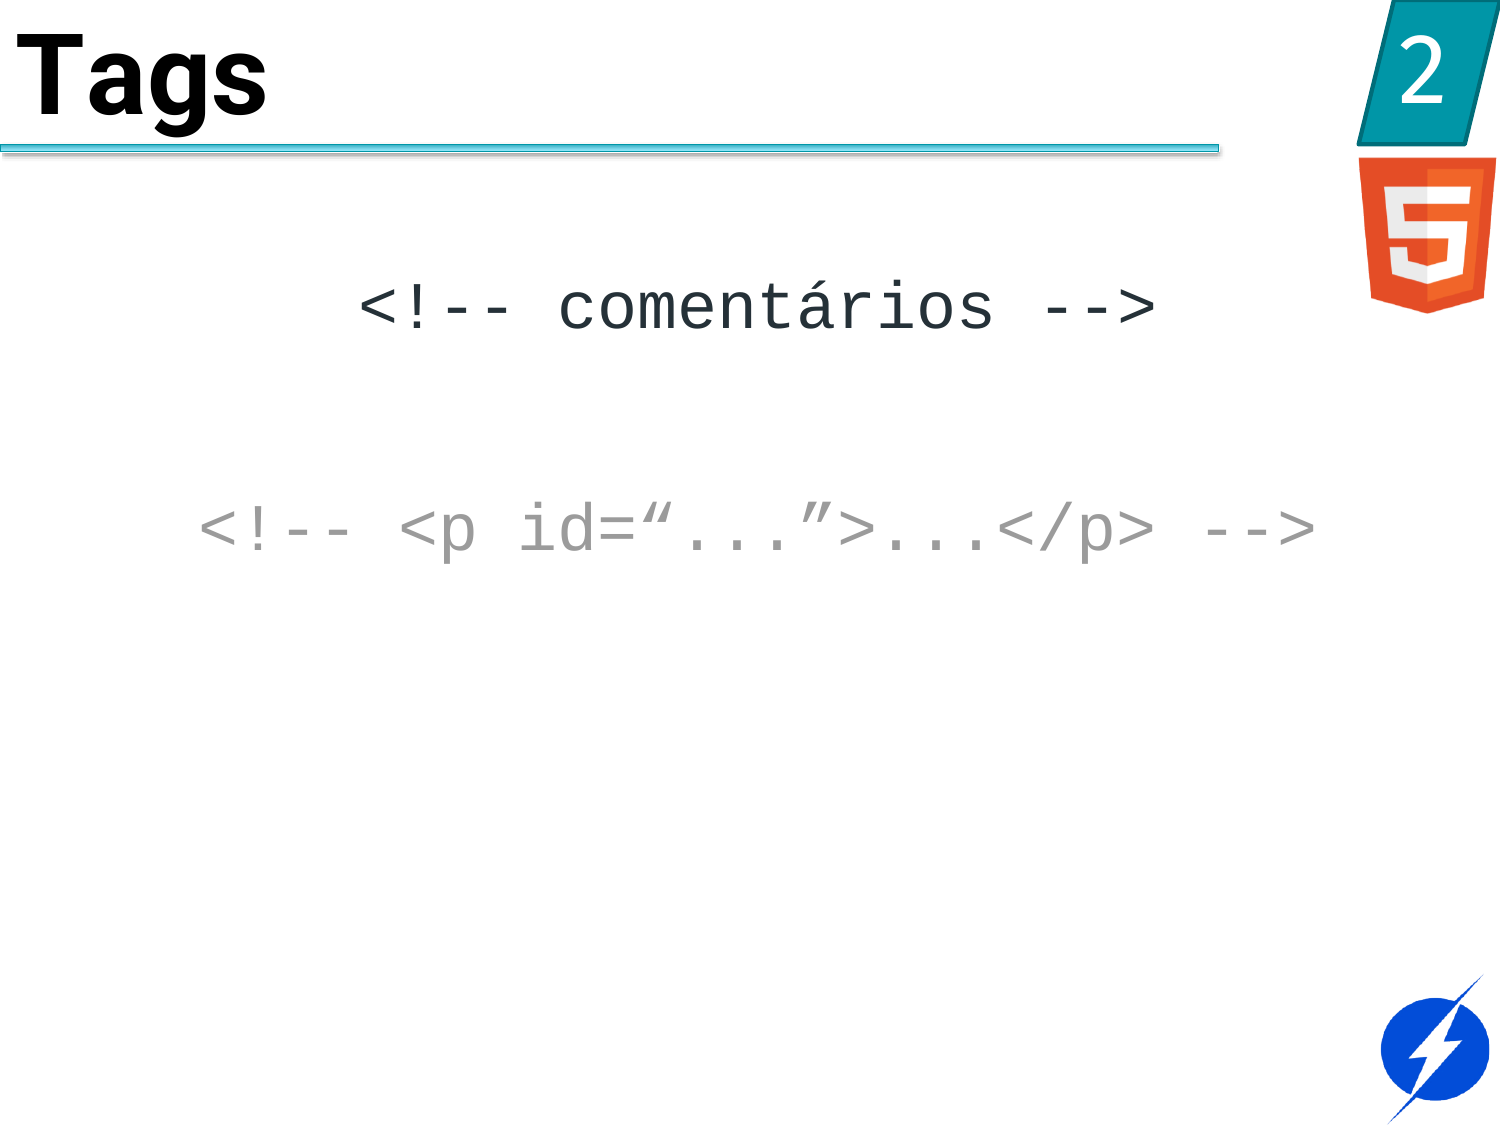

# Tags
2

<!-- comentários -->

<!-- <p id=“...”>...</p> -->